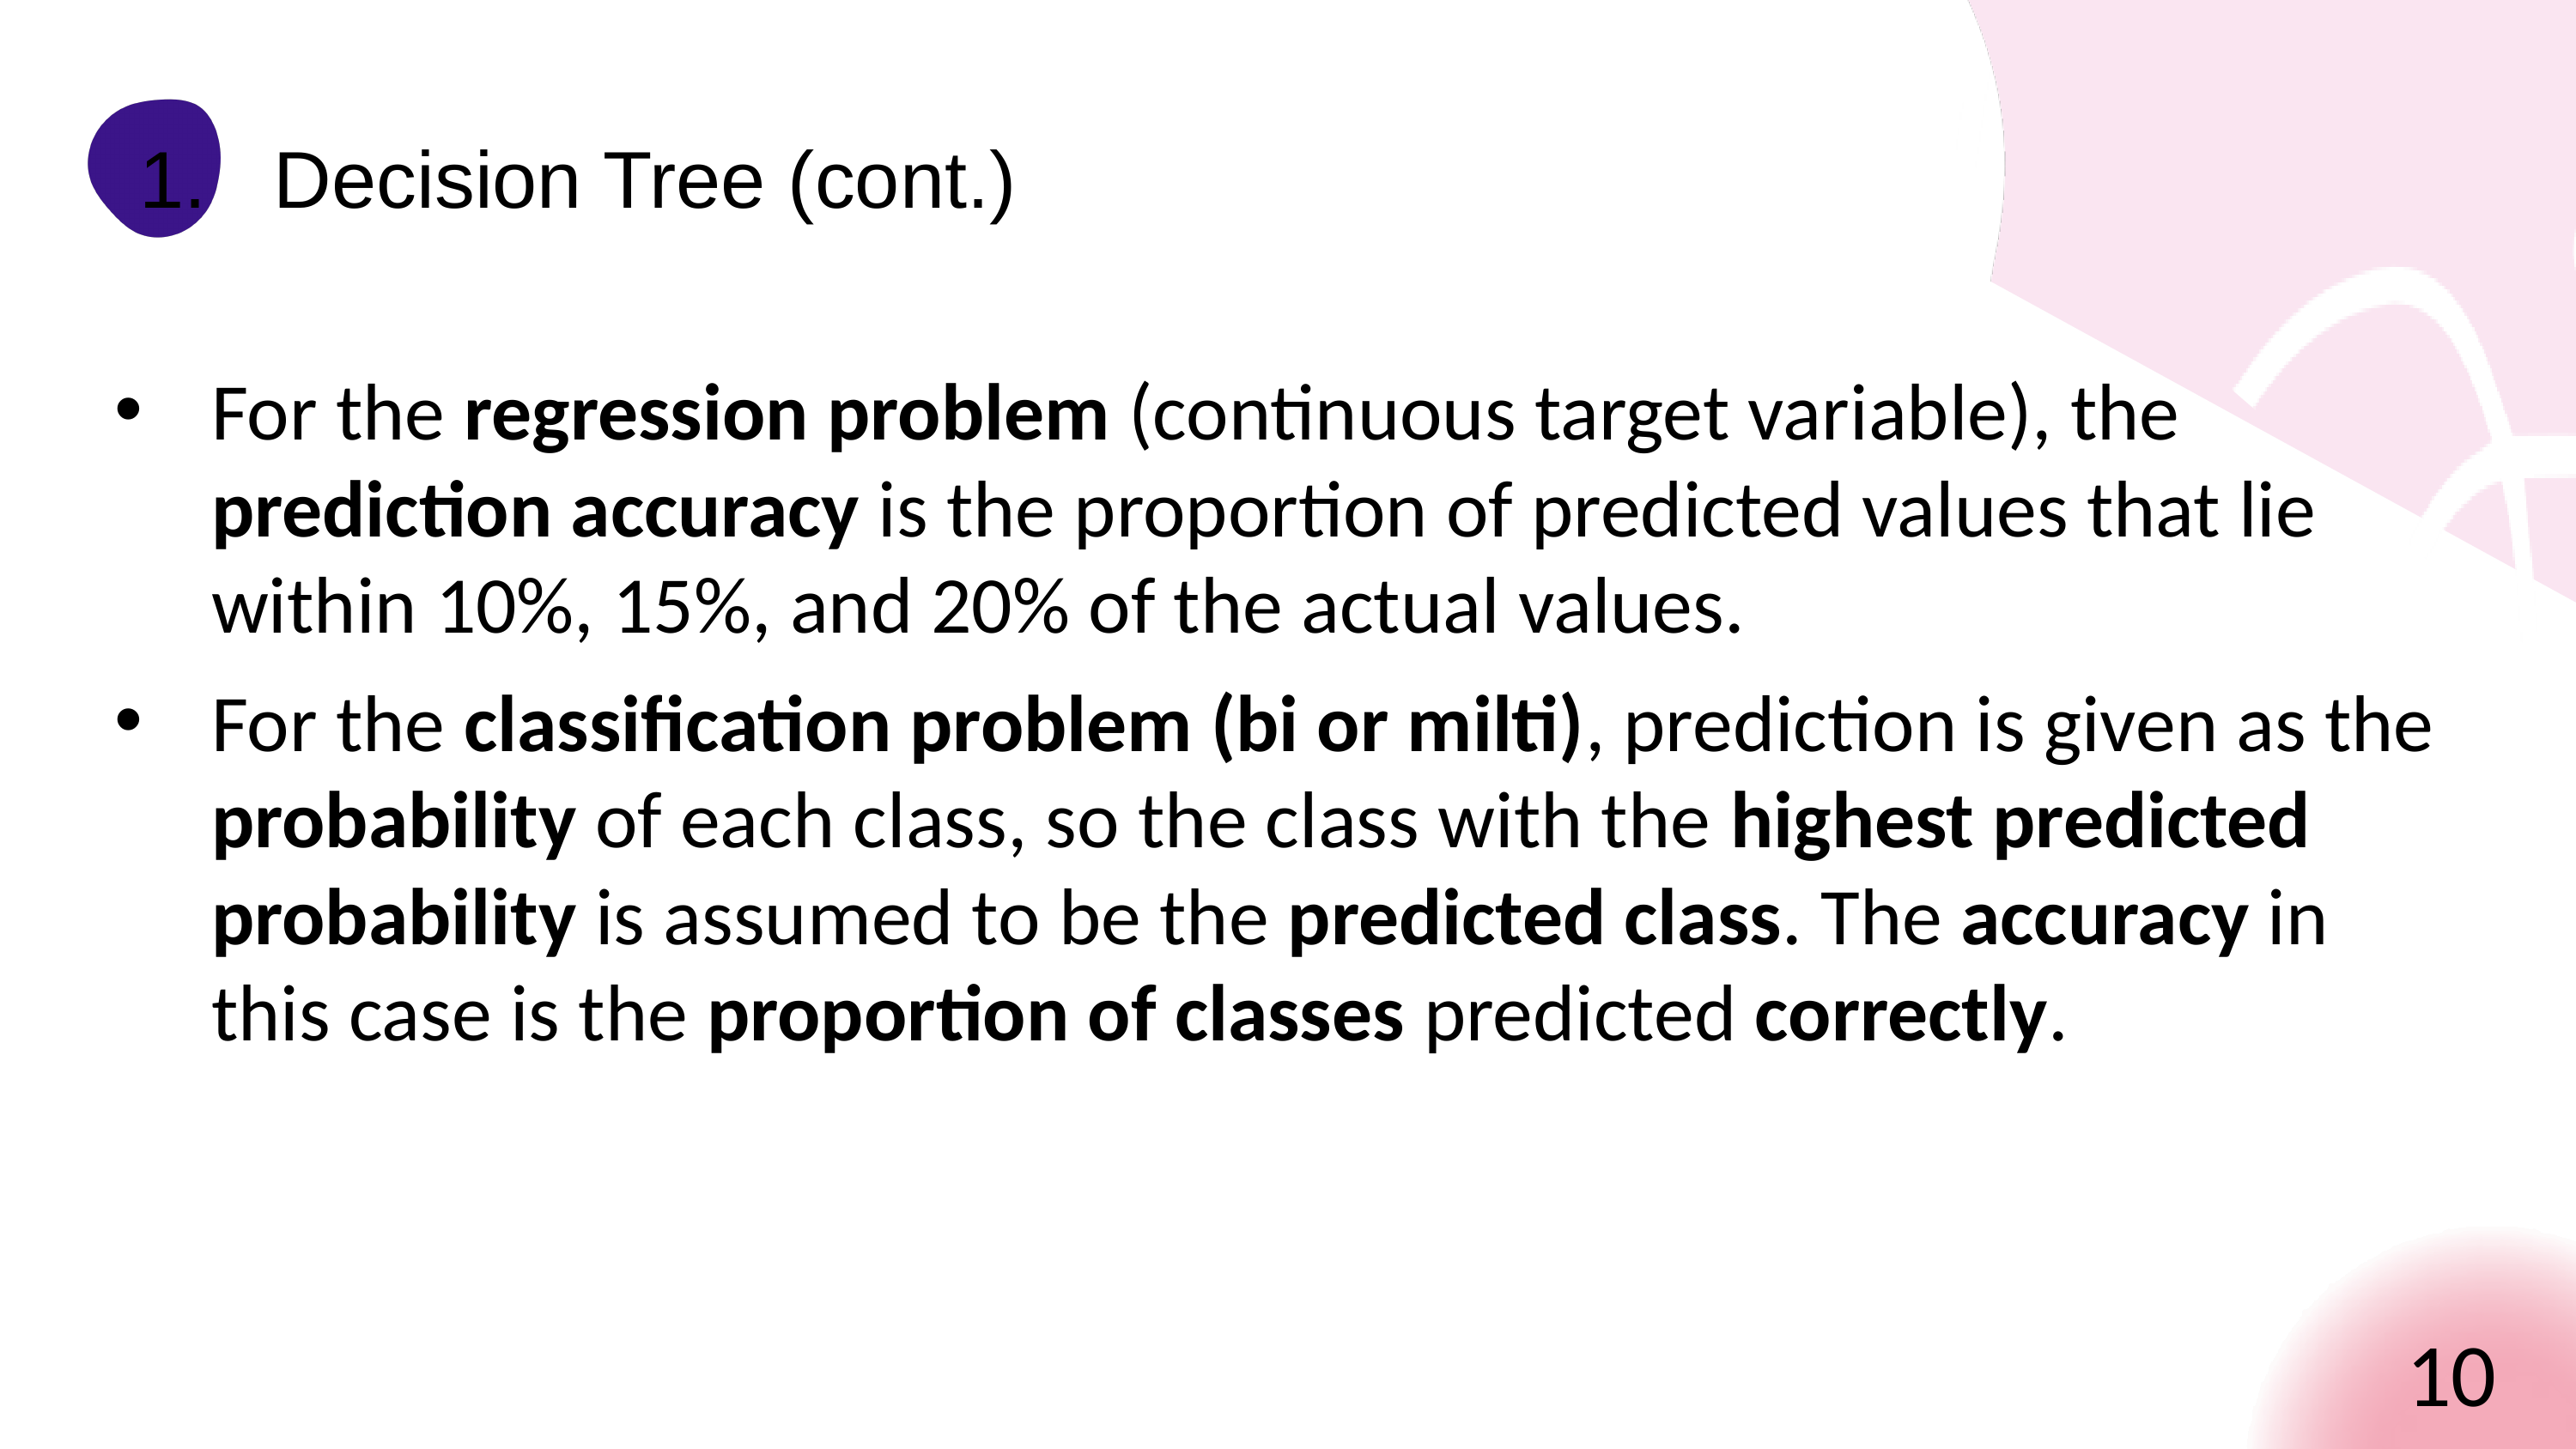

1.   Decision Tree (cont.)

For the regression problem (continuous target variable), the prediction accuracy is the proportion of predicted values that lie within 10%, 15%, and 20% of the actual values.

For the classification problem (bi or milti), prediction is given as the probability of each class, so the class with the highest predicted probability is assumed to be the predicted class. The accuracy in this case is the proportion of classes predicted correctly.

10